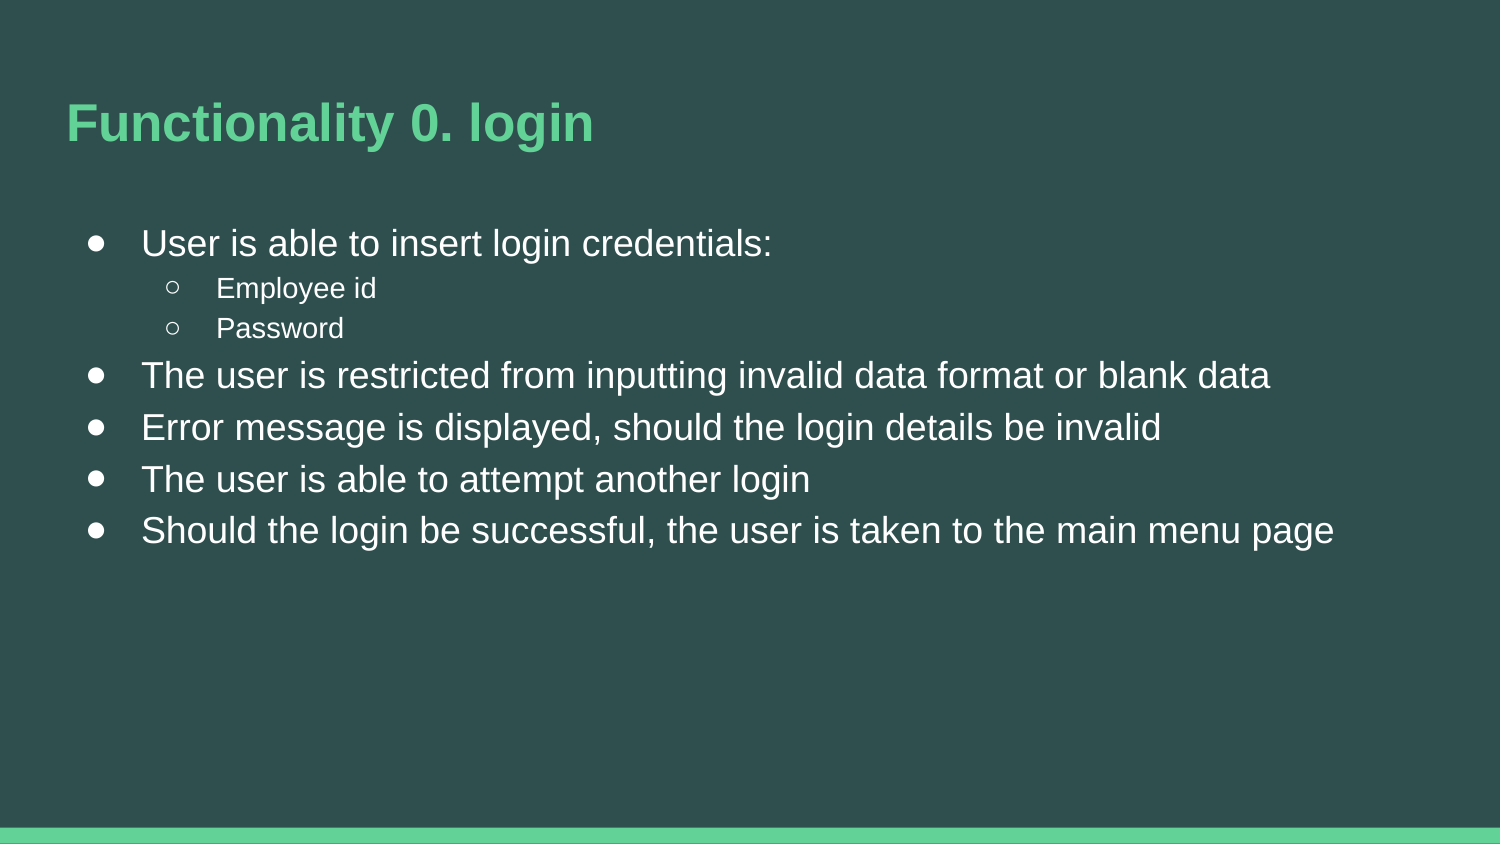

# Functionality 0. login
User is able to insert login credentials:
Employee id
Password
The user is restricted from inputting invalid data format or blank data
Error message is displayed, should the login details be invalid
The user is able to attempt another login
Should the login be successful, the user is taken to the main menu page